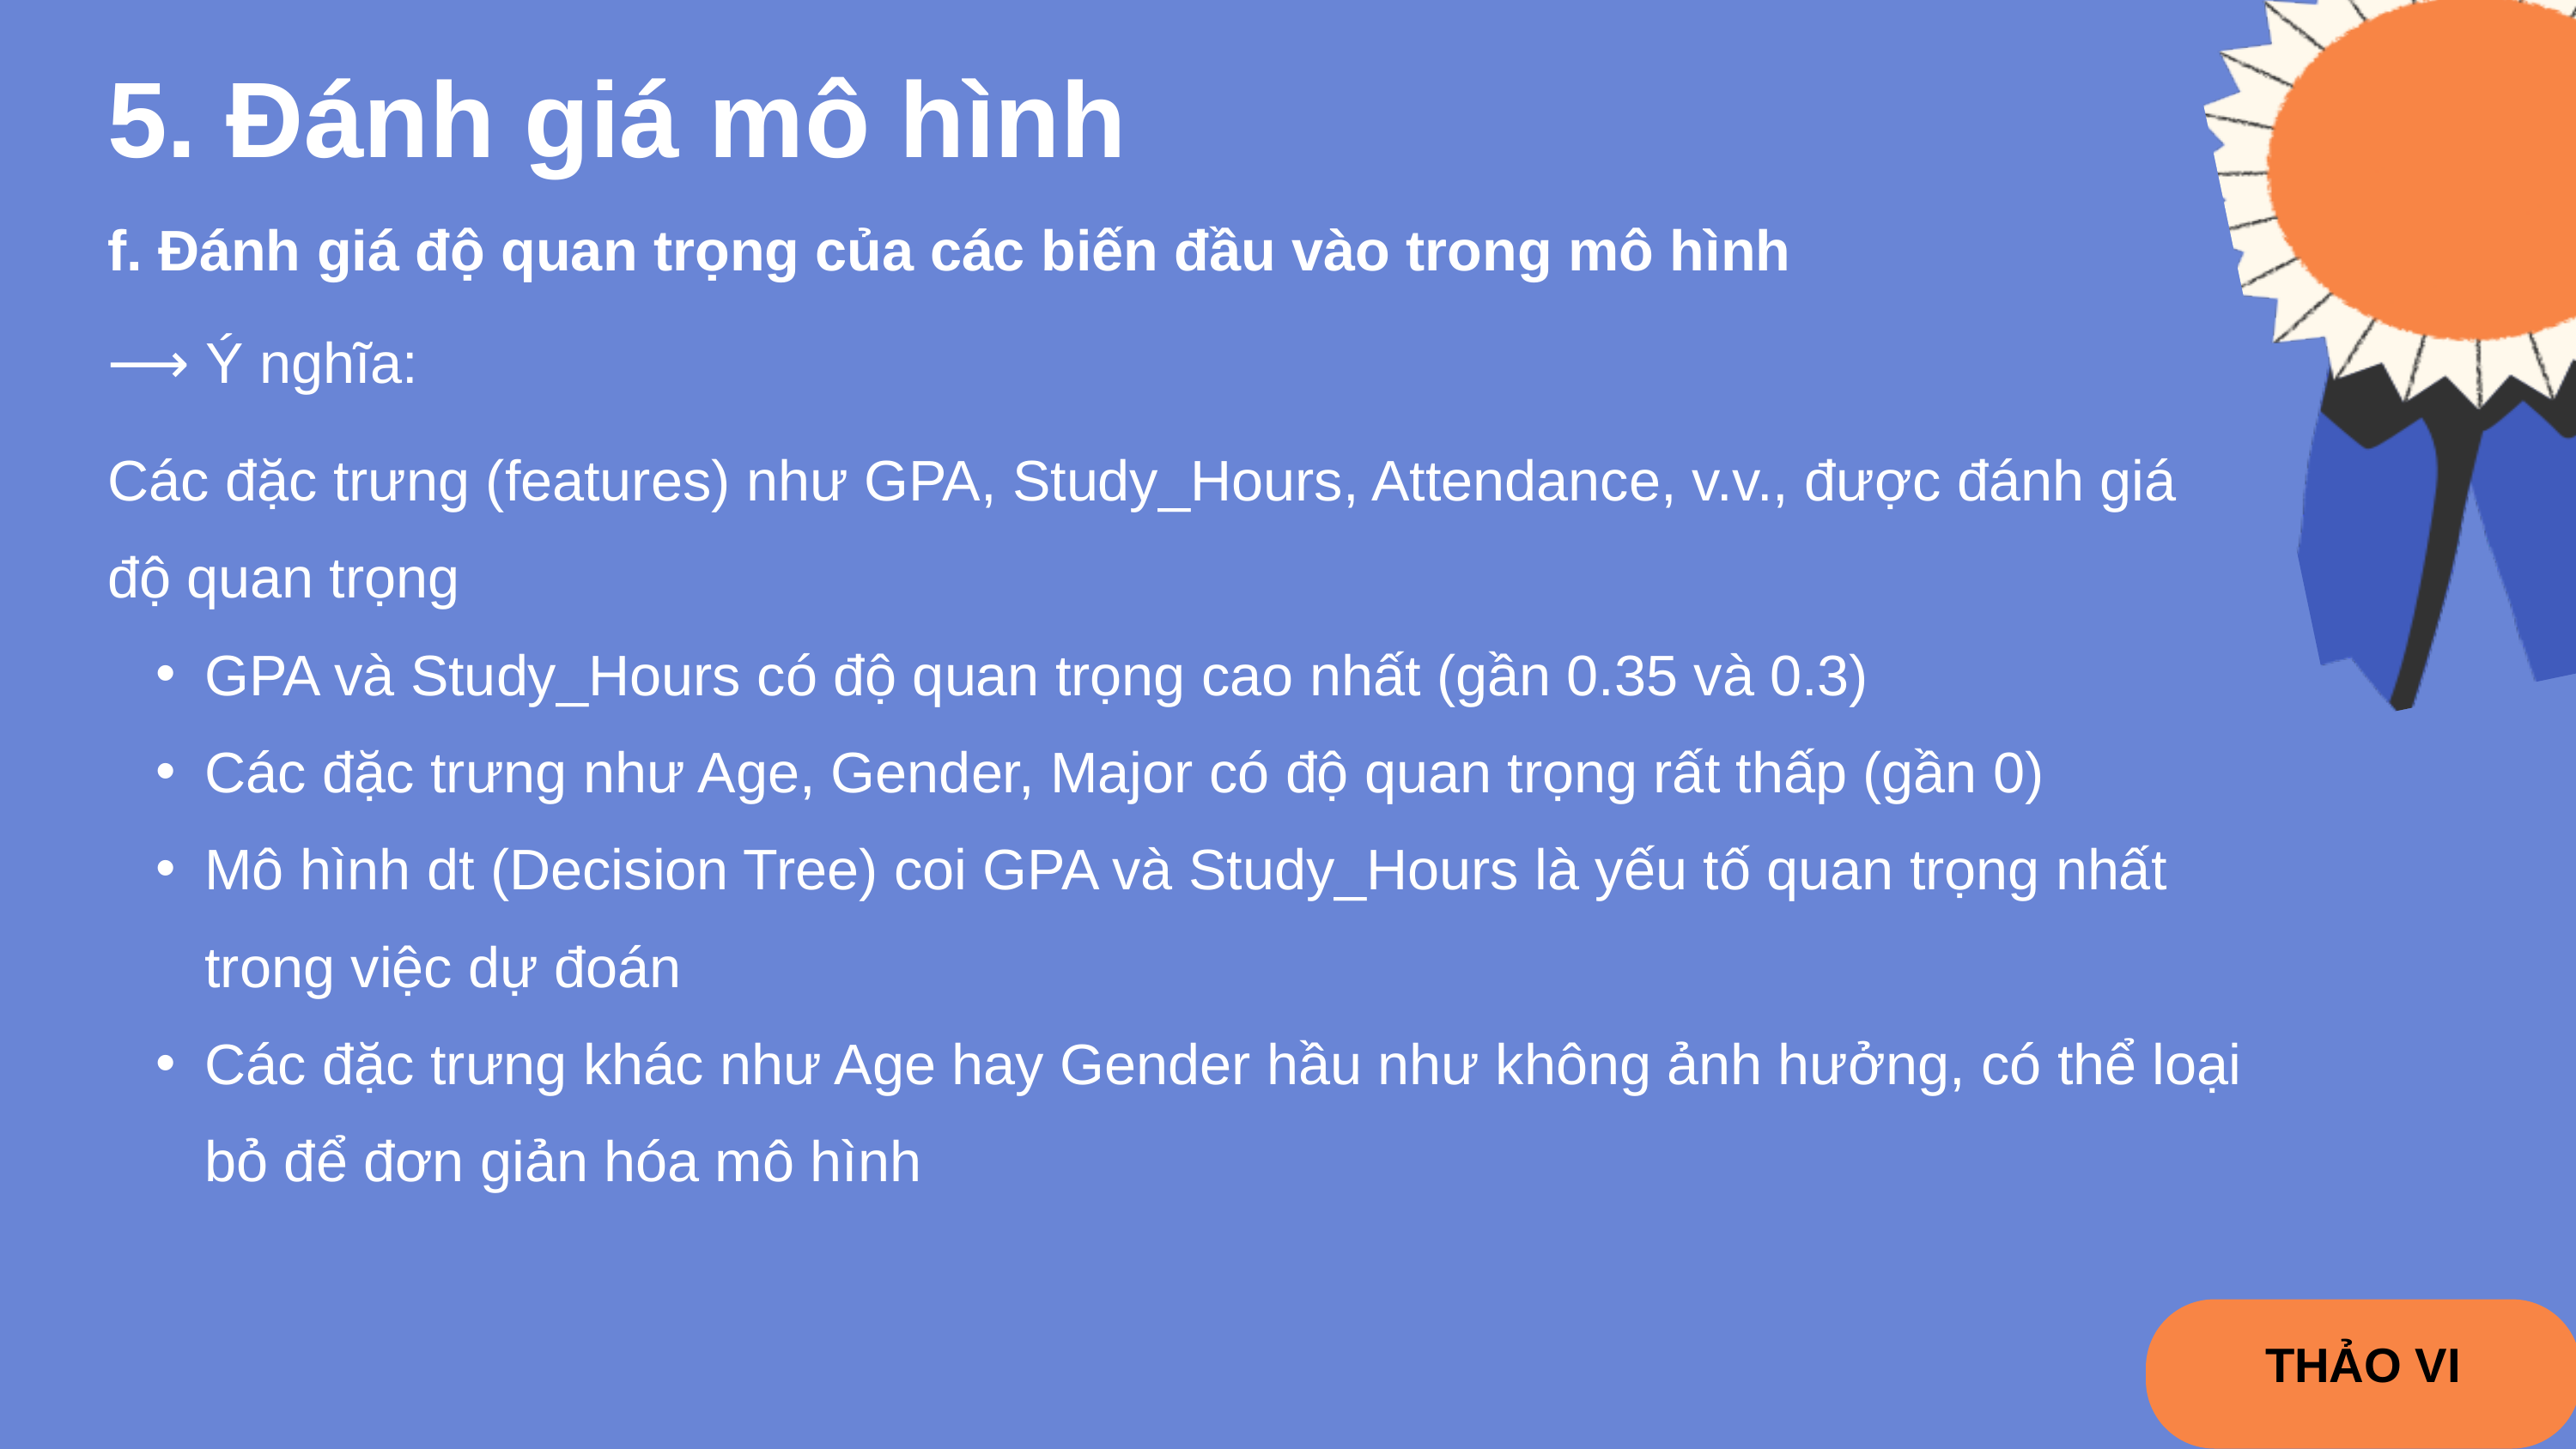

5. Đánh giá mô hình
f. Đánh giá độ quan trọng của các biến đầu vào trong mô hình
⟶ Ý nghĩa:
Các đặc trưng (features) như GPA, Study_Hours, Attendance, v.v., được đánh giá độ quan trọng
GPA và Study_Hours có độ quan trọng cao nhất (gần 0.35 và 0.3)
Các đặc trưng như Age, Gender, Major có độ quan trọng rất thấp (gần 0)
Mô hình dt (Decision Tree) coi GPA và Study_Hours là yếu tố quan trọng nhất trong việc dự đoán
Các đặc trưng khác như Age hay Gender hầu như không ảnh hưởng, có thể loại bỏ để đơn giản hóa mô hình

THẢO VI